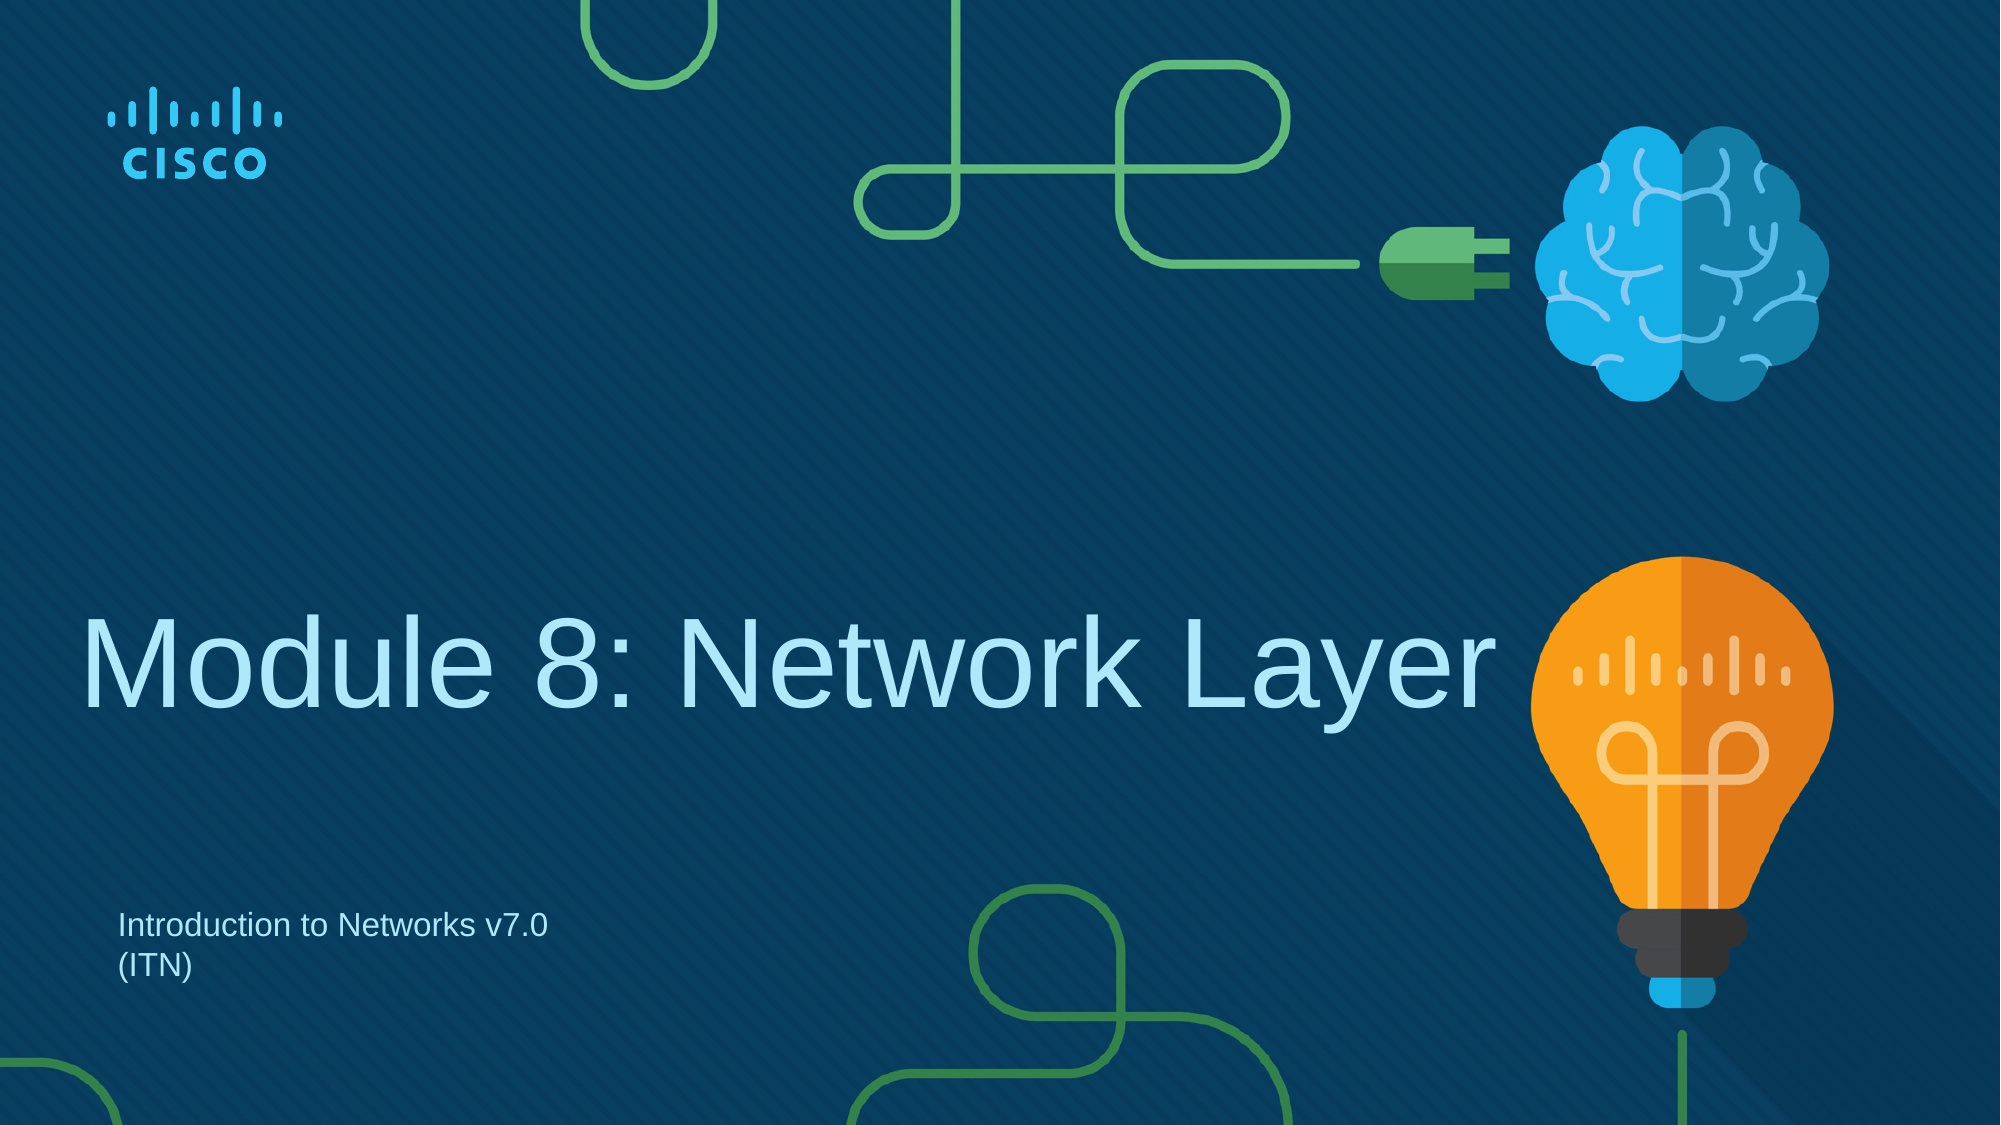

# Module 8: Network Layer
Introduction to Networks v7.0 (ITN)